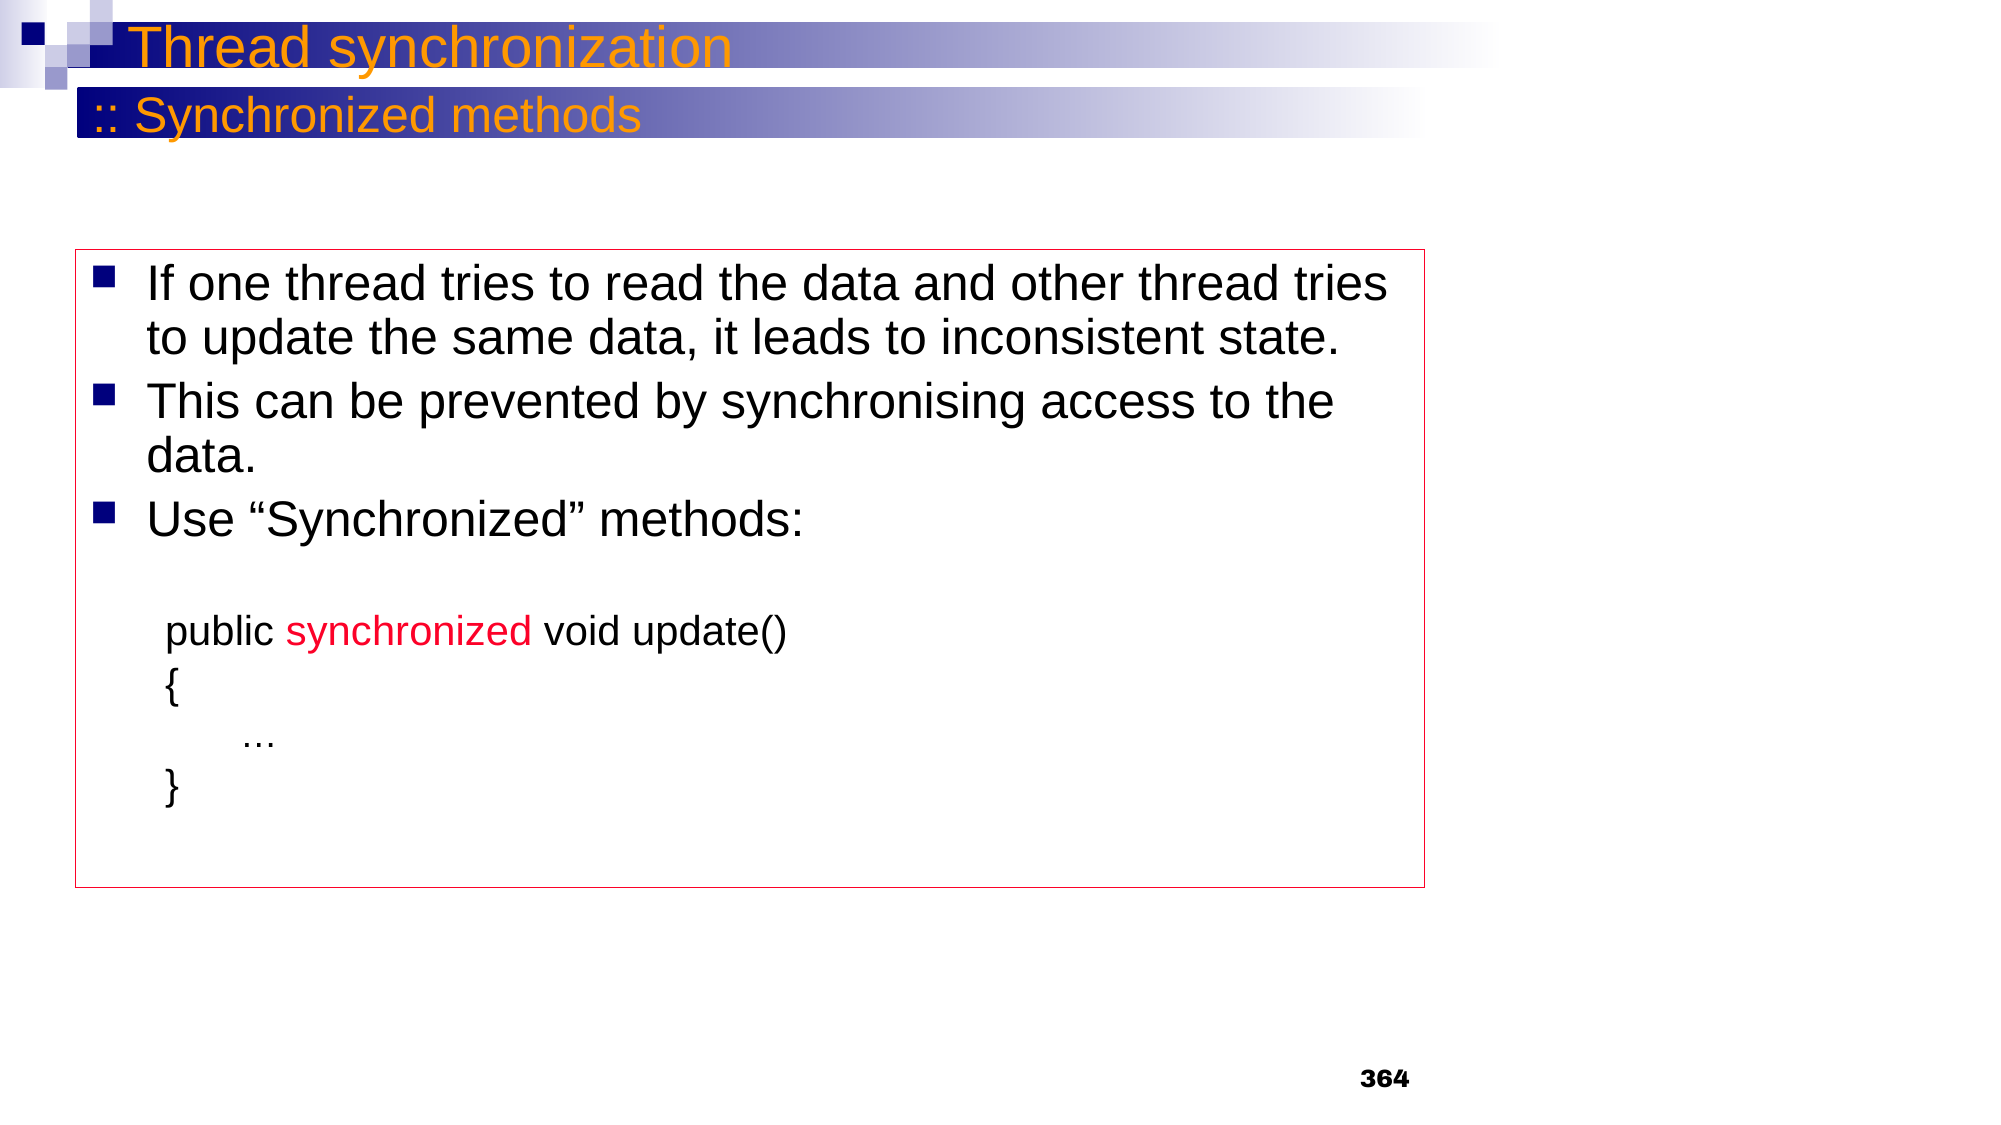

Thread synchronization
:: Synchronized methods
If one thread tries to read the data and other thread tries to update the same data, it leads to inconsistent state.
This can be prevented by synchronising access to the data.
Use “Synchronized” methods:

public synchronized void update()
{
…
}
364